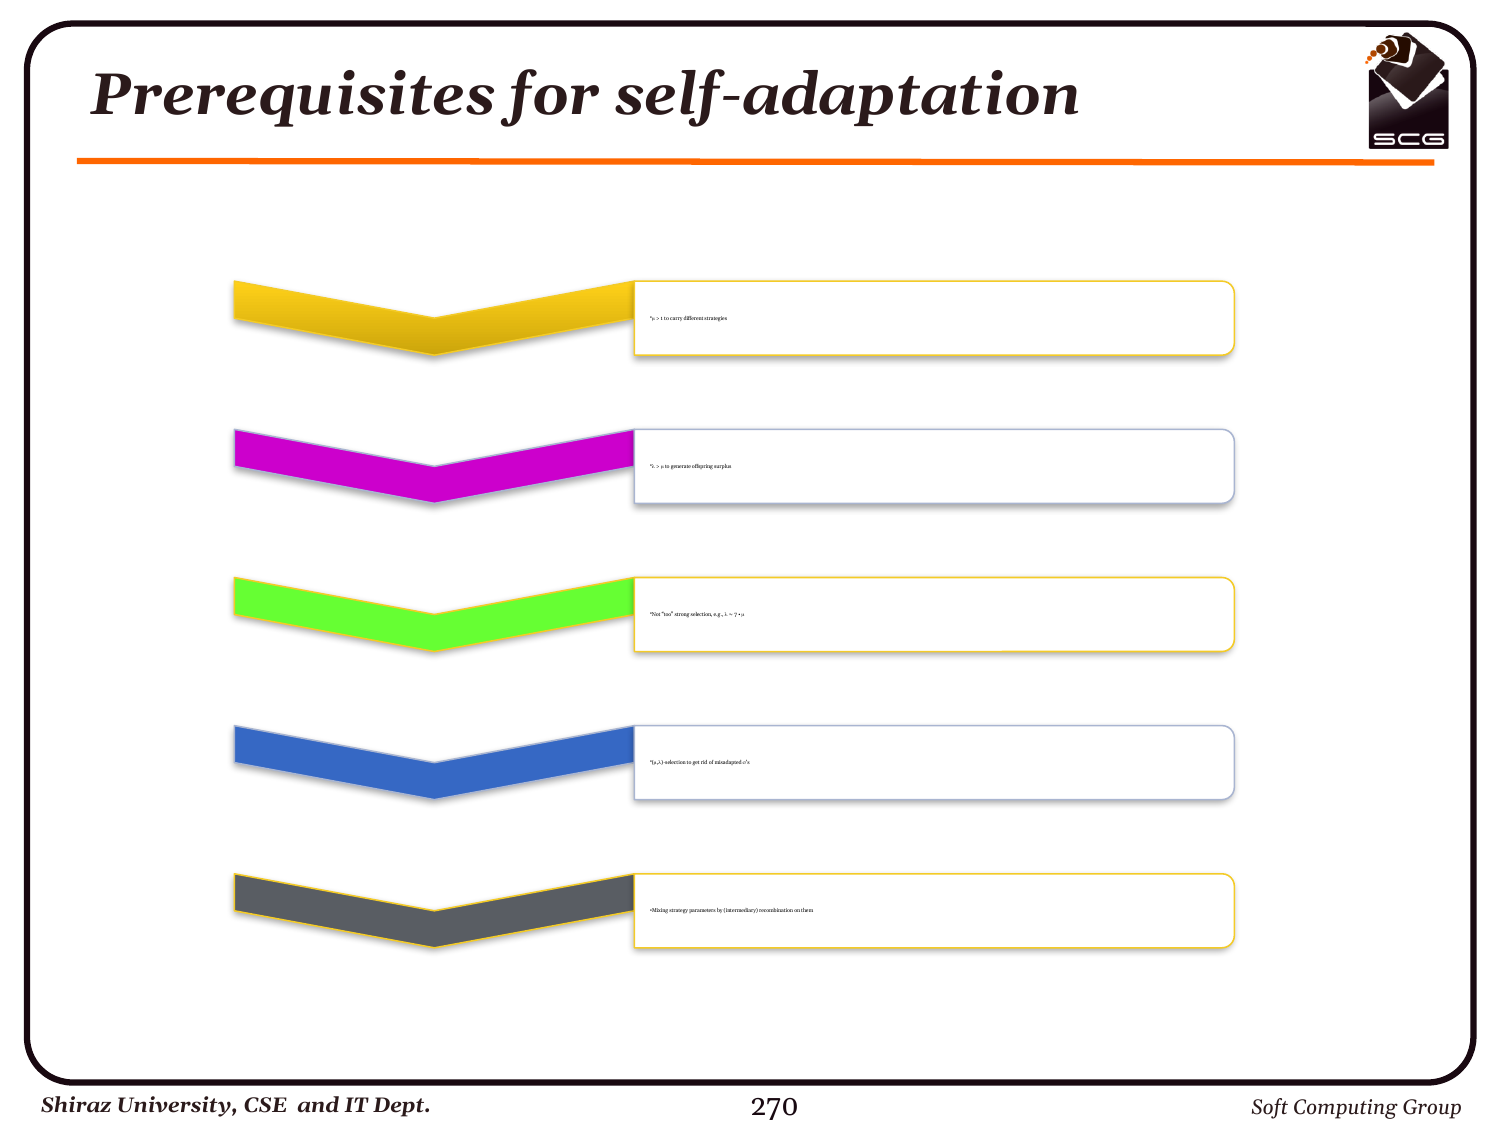

# Prerequisites for self-adaptation
μ > 1 to carry different strategies
λ > μ to generate offspring surplus
Not “too” strong selection, e.g., λ ≈ 7 • μ
Mixing strategy parameters by (intermediary) recombination on them
(μ,λ)-selection to get rid of misadapted σ‘s
270